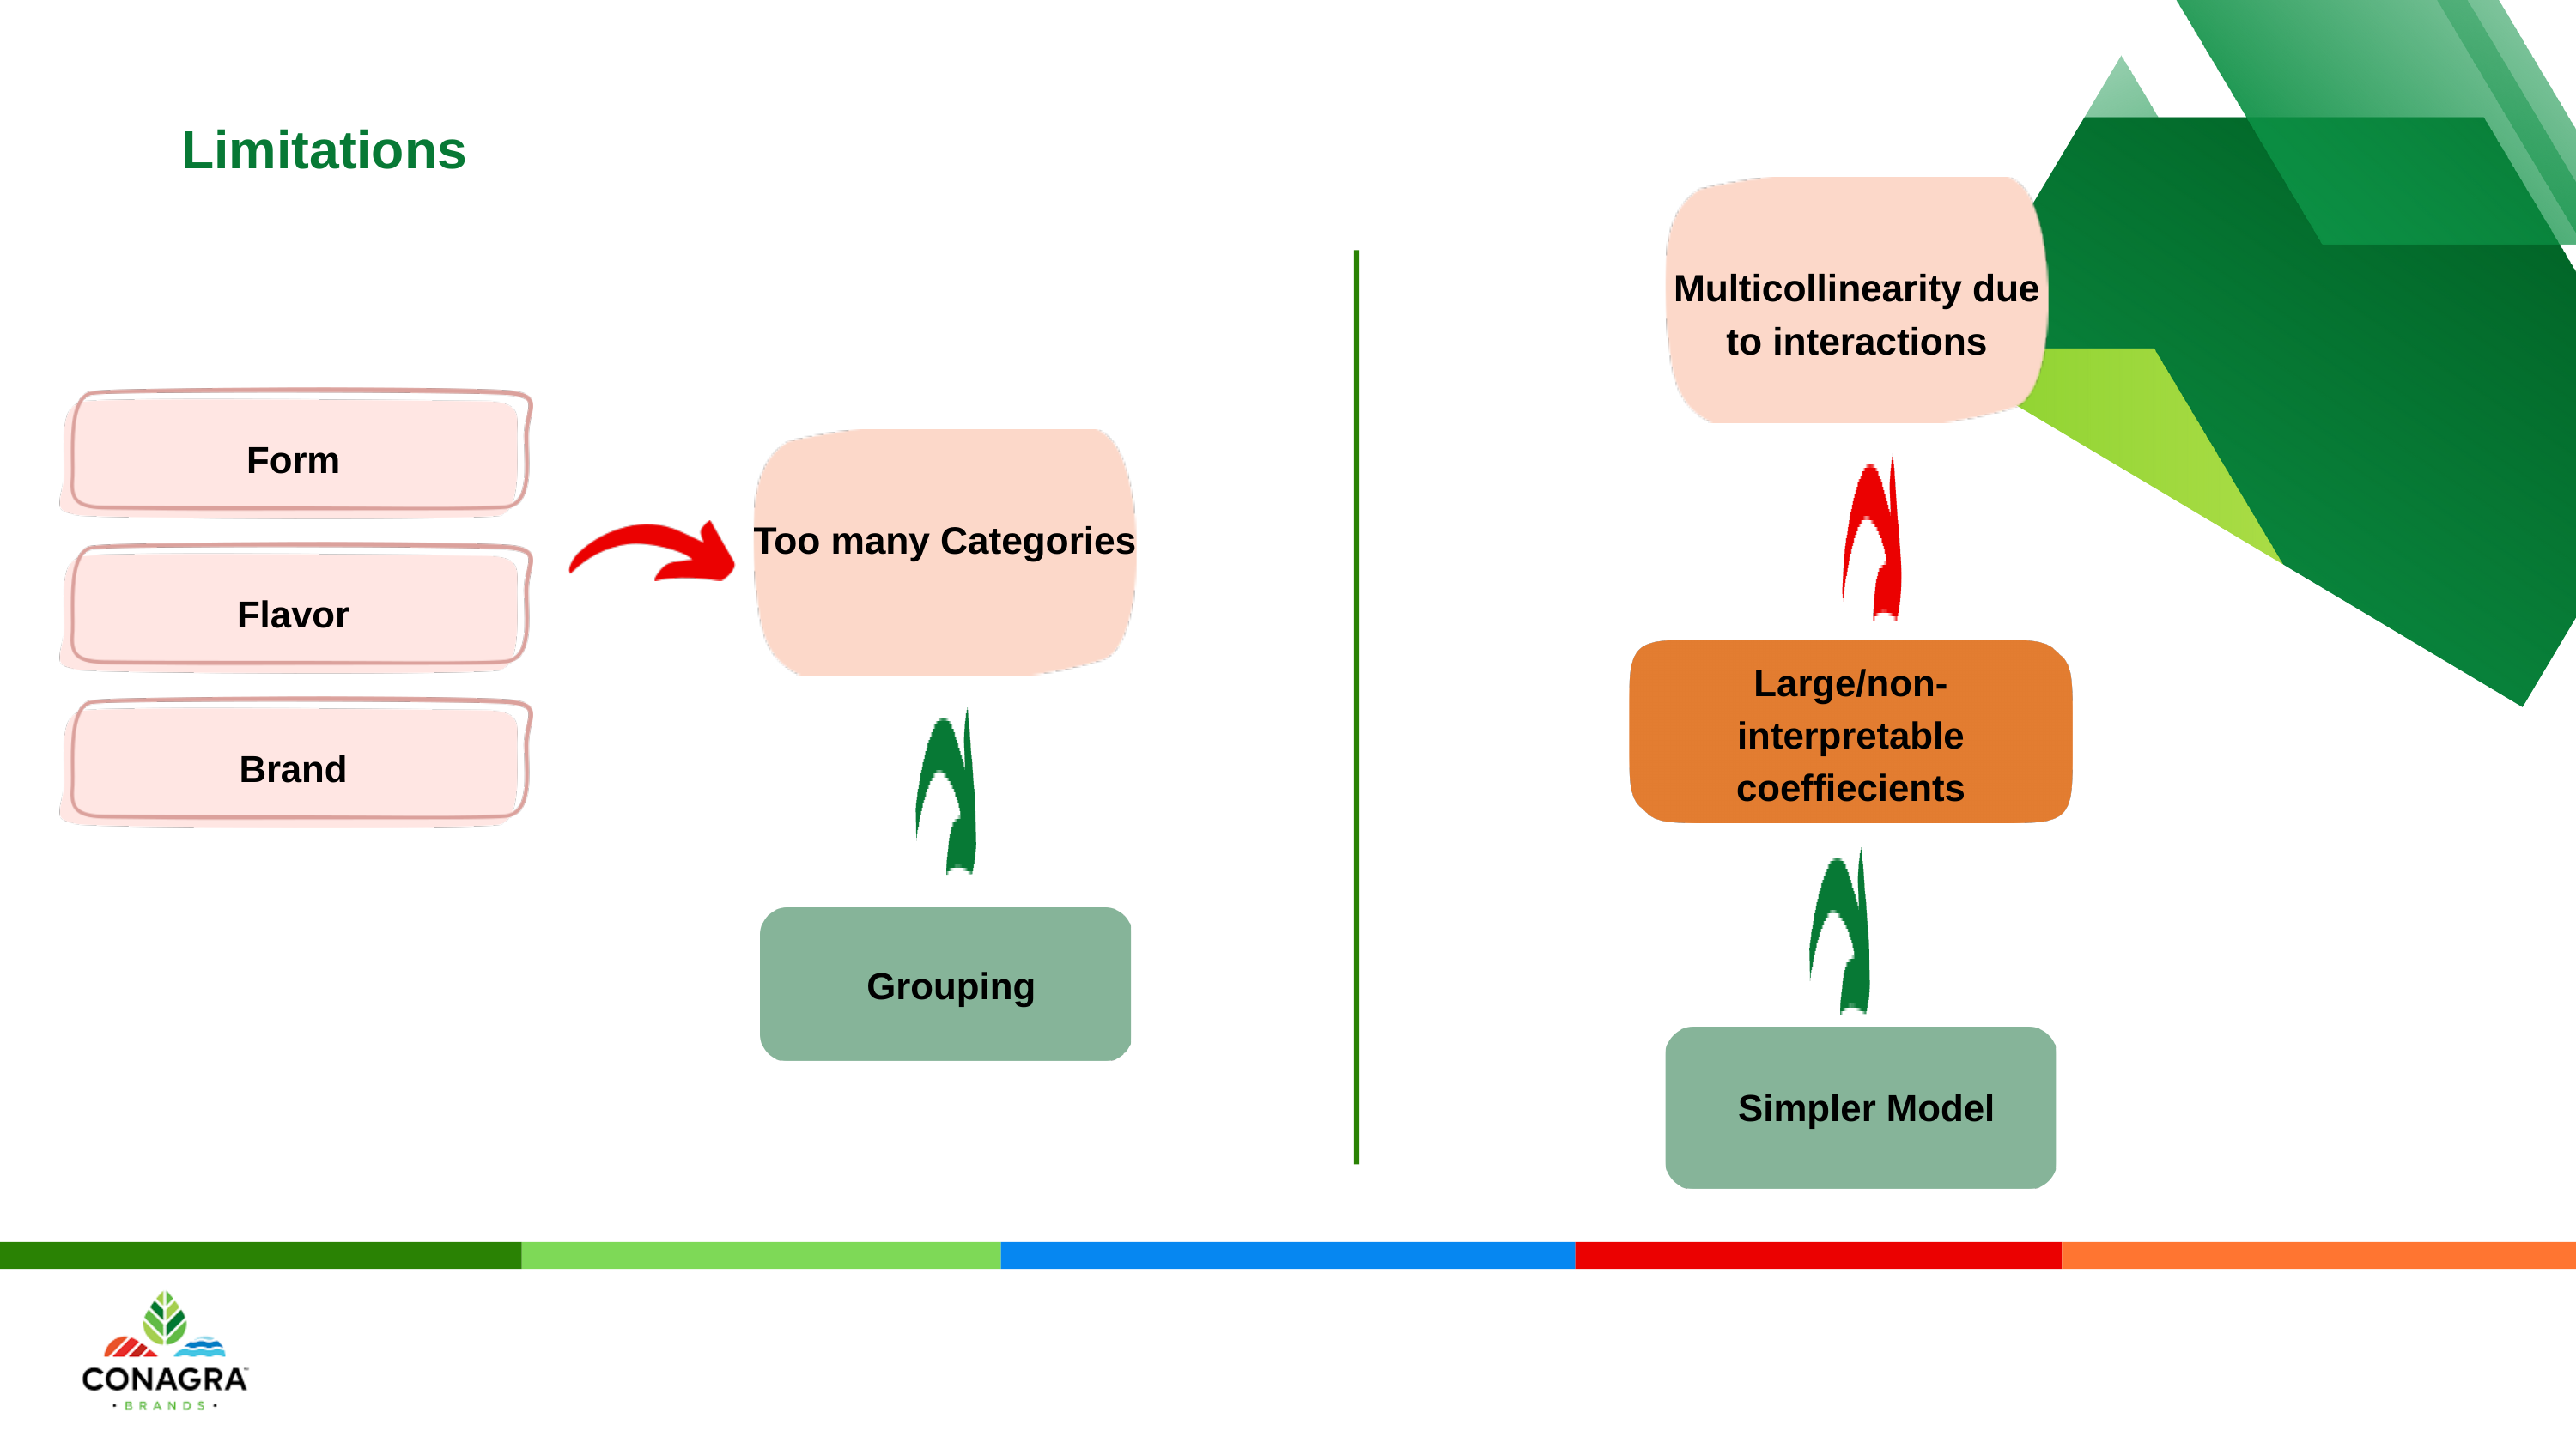

Limitations

Multicollinearity due to interactions

Form

Too many Categories

Flavor

Large/non-interpretable coeffiecients

Brand

Grouping

Simpler Model